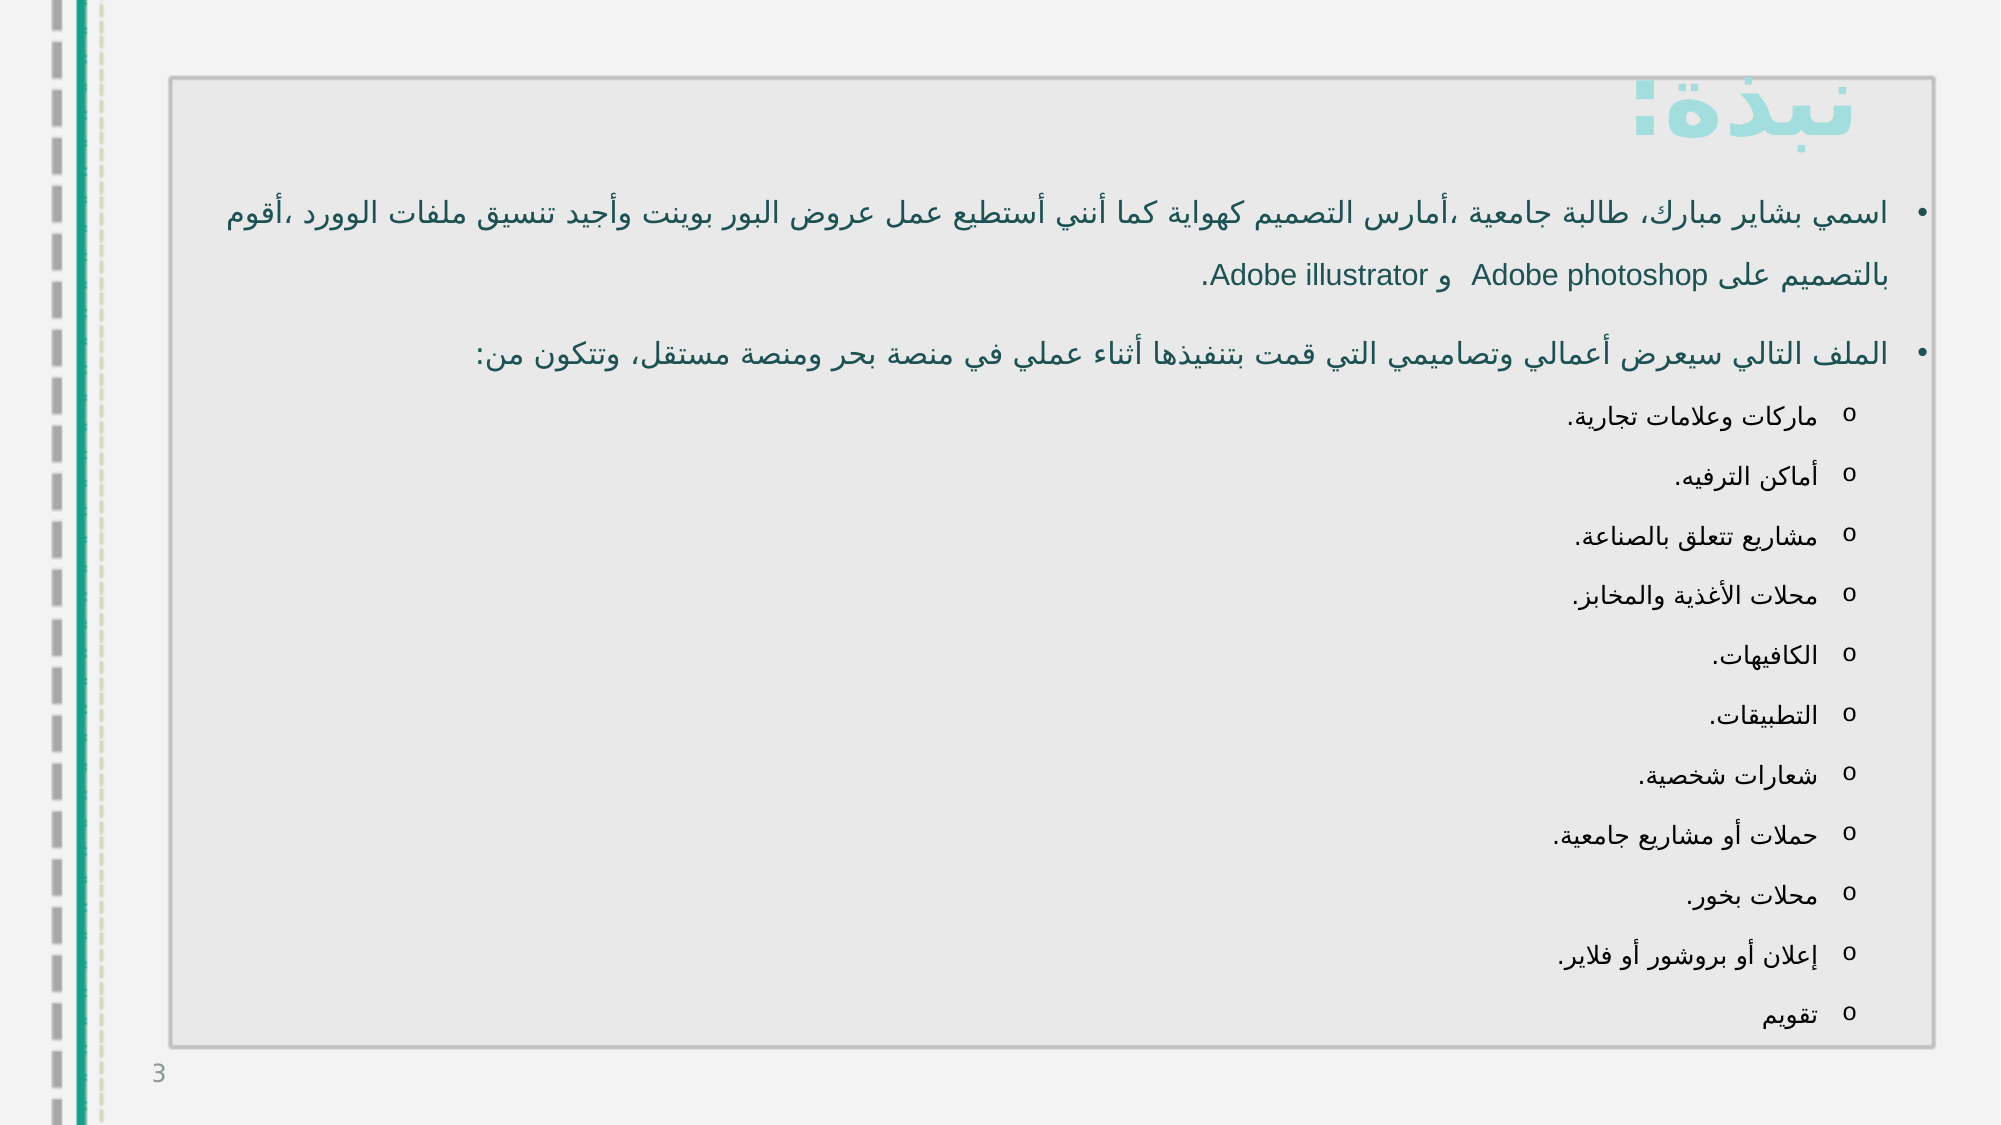

# نبذة:
اسمي بشاير مبارك، طالبة جامعية ،أمارس التصميم كهواية كما أنني أستطيع عمل عروض البور بوينت وأجيد تنسيق ملفات الوورد ،أقوم بالتصميم على Adobe photoshop  و Adobe illustrator.
الملف التالي سيعرض أعمالي وتصاميمي التي قمت بتنفيذها أثناء عملي في منصة بحر ومنصة مستقل، وتتكون من:
ماركات وعلامات تجارية.
أماكن الترفيه.
مشاريع تتعلق بالصناعة.
محلات الأغذية والمخابز.
الكافيهات.
التطبيقات.
شعارات شخصية.
حملات أو مشاريع جامعية.
محلات بخور.
إعلان أو بروشور أو فلاير.
تقويم
3